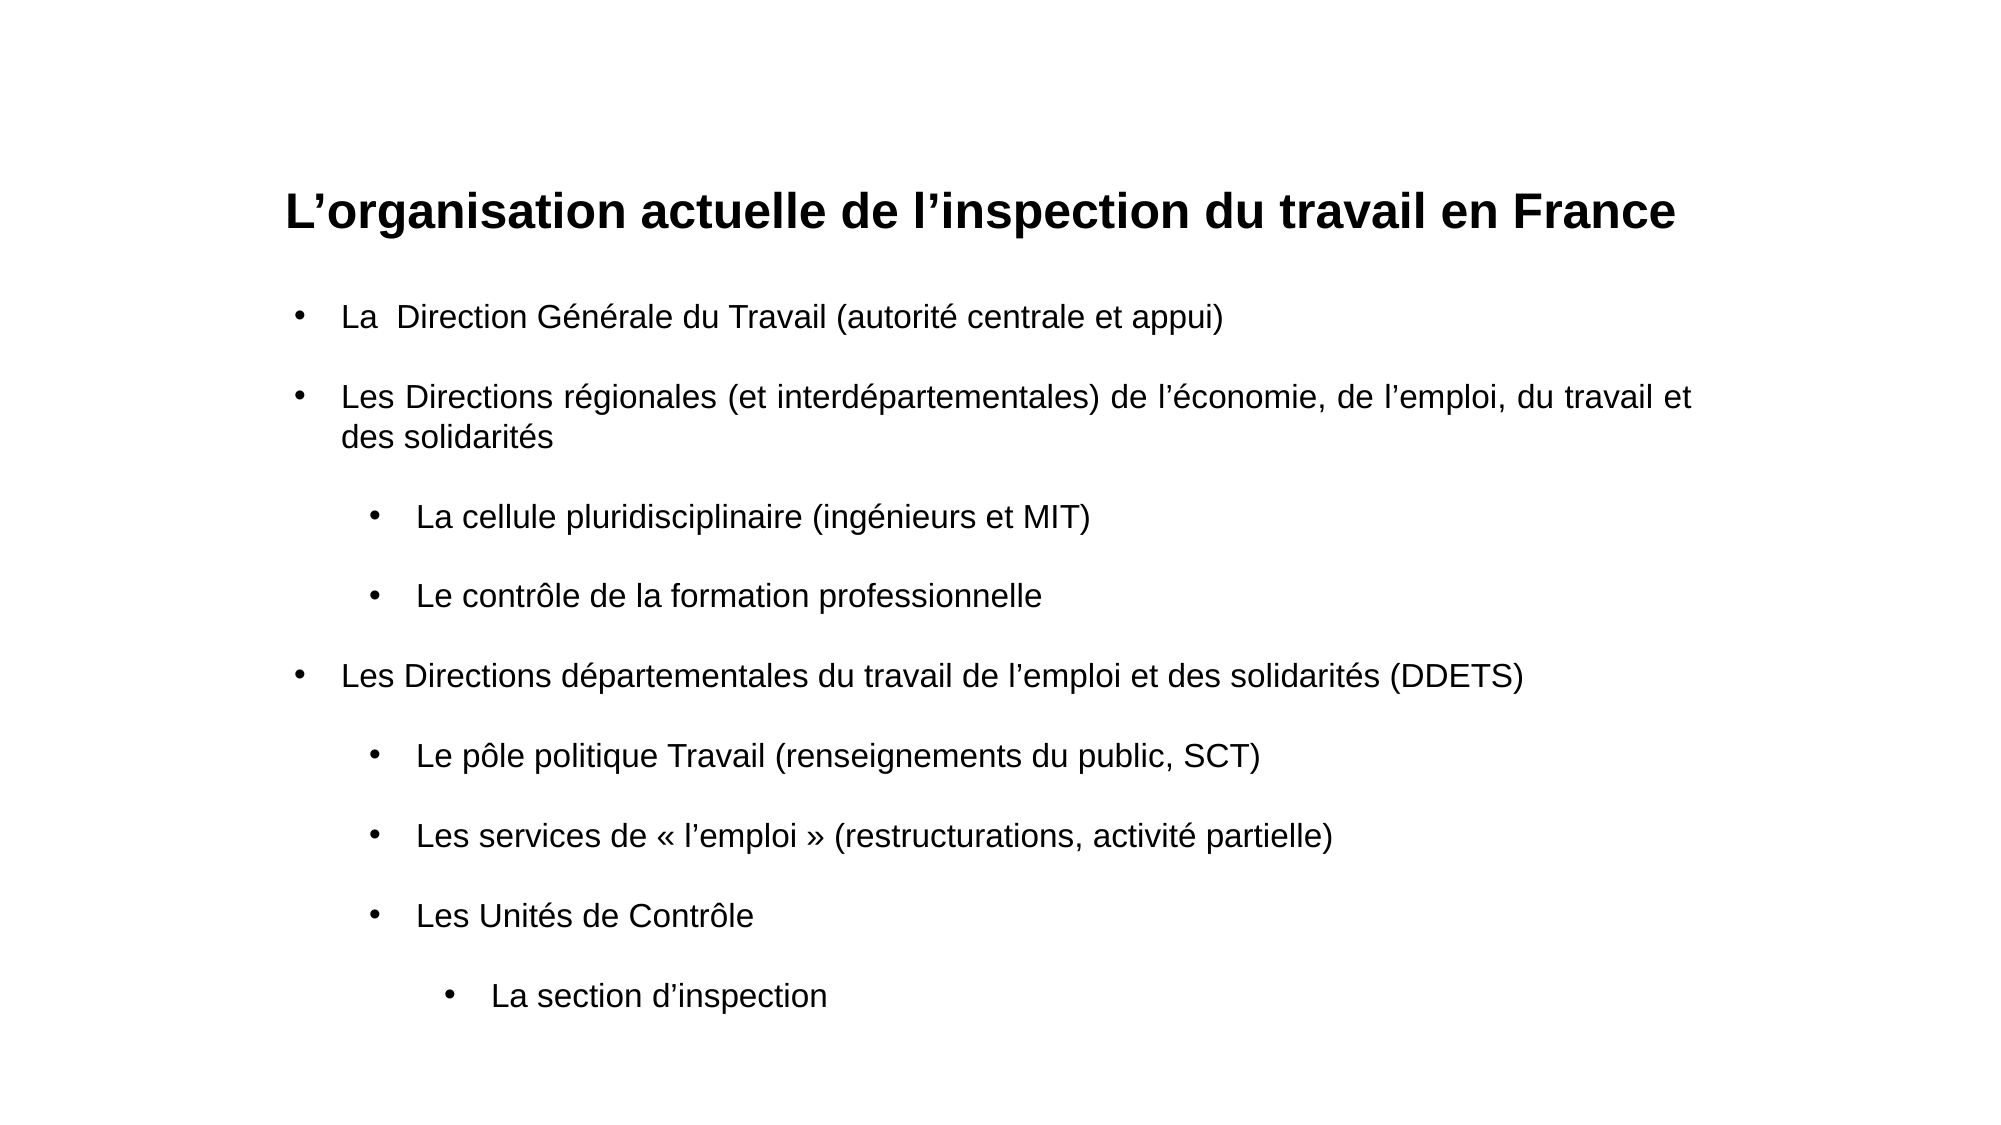

L’organisation actuelle de l’inspection du travail en France

La  Direction Générale du Travail (autorité centrale et appui)

Les Directions régionales (et interdépartementales) de l’économie, de l’emploi, du travail et des solidarités

La cellule pluridisciplinaire (ingénieurs et MIT)

Le contrôle de la formation professionnelle

Les Directions départementales du travail de l’emploi et des solidarités (DDETS)

Le pôle politique Travail (renseignements du public, SCT)

Les services de « l’emploi » (restructurations, activité partielle)

Les Unités de Contrôle

La section d’inspection